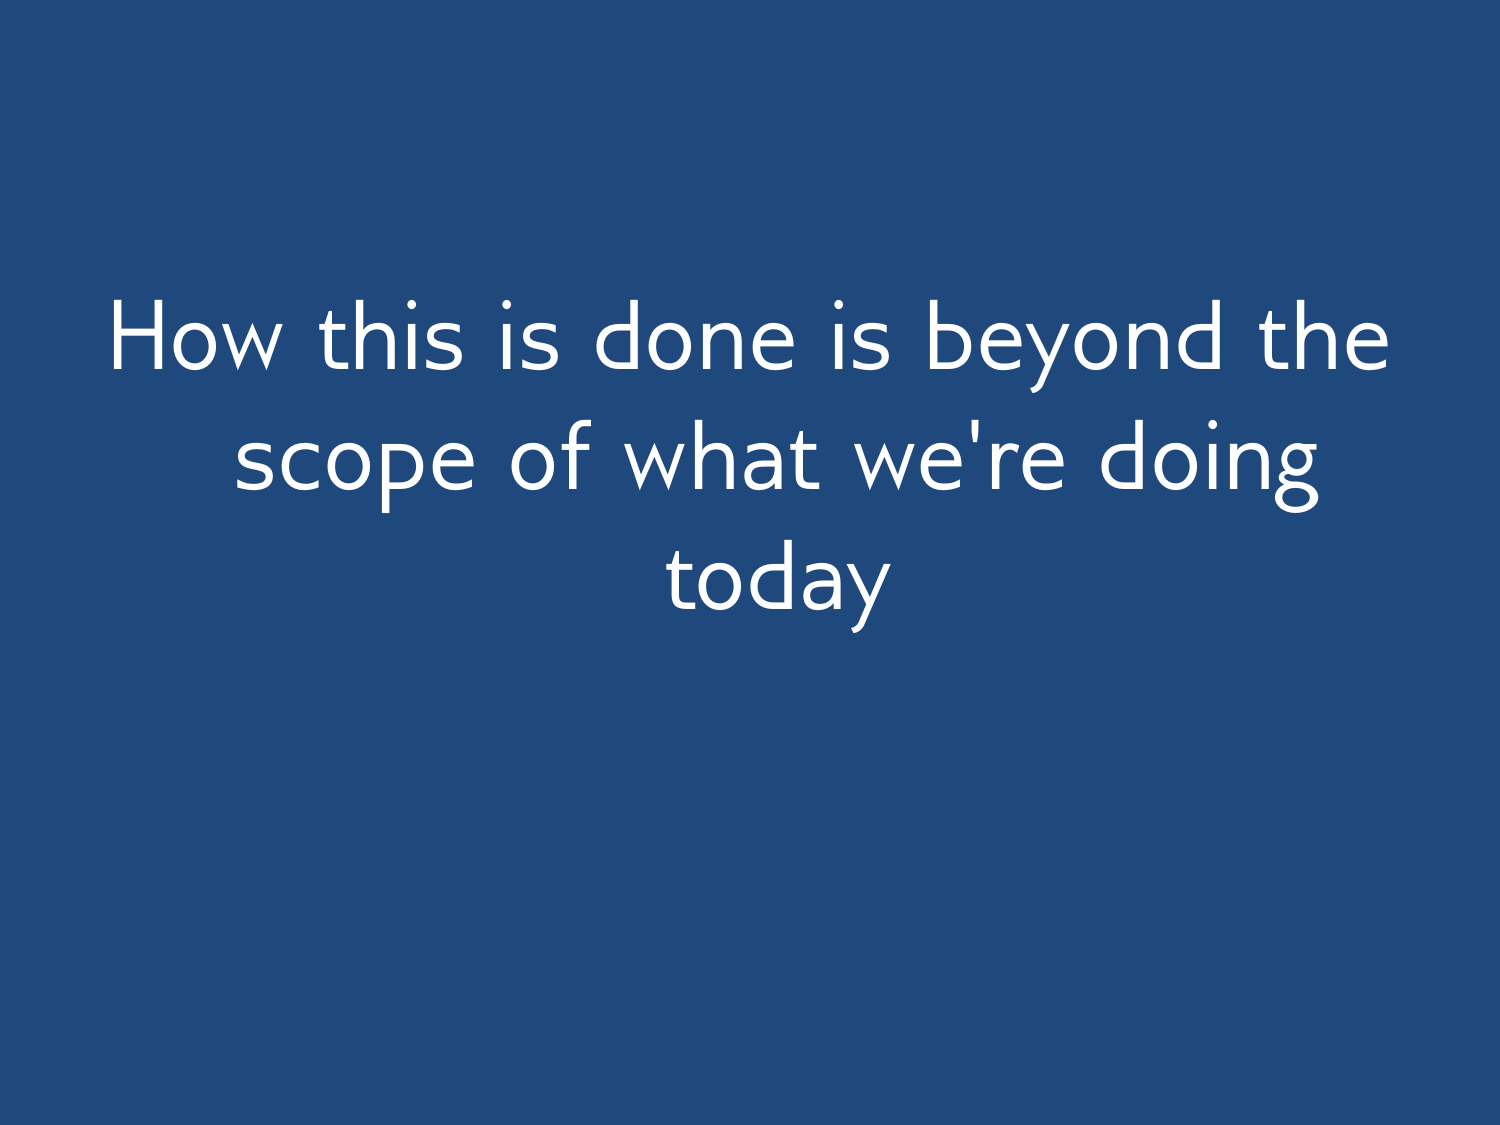

#
How this is done is beyond the scope of what we're doing today